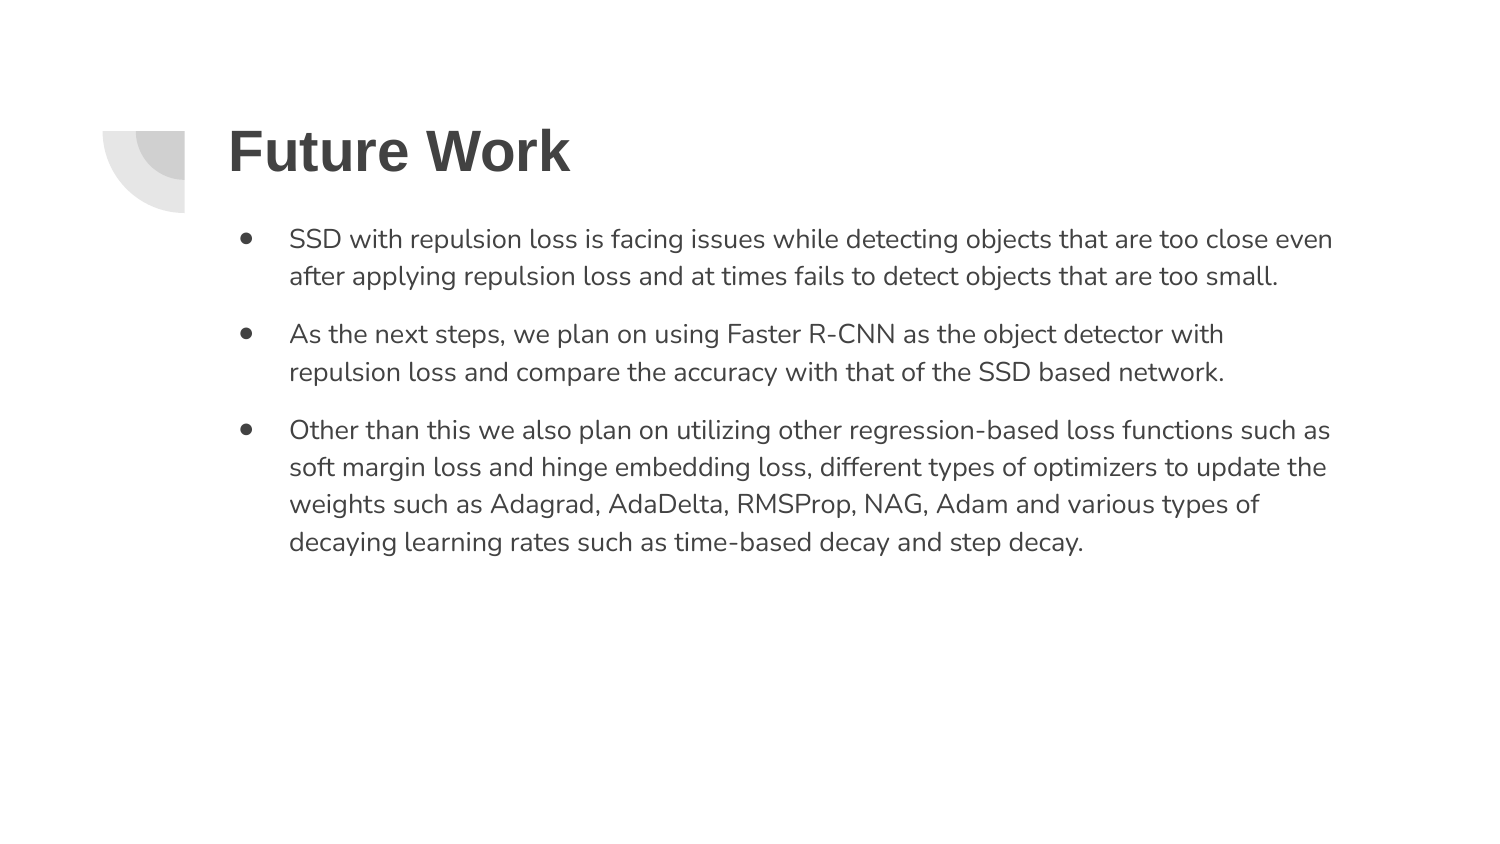

# Future Work
SSD with repulsion loss is facing issues while detecting objects that are too close even after applying repulsion loss and at times fails to detect objects that are too small.
As the next steps, we plan on using Faster R-CNN as the object detector with repulsion loss and compare the accuracy with that of the SSD based network.
Other than this we also plan on utilizing other regression-based loss functions such as soft margin loss and hinge embedding loss, different types of optimizers to update the weights such as Adagrad, AdaDelta, RMSProp, NAG, Adam and various types of decaying learning rates such as time-based decay and step decay.